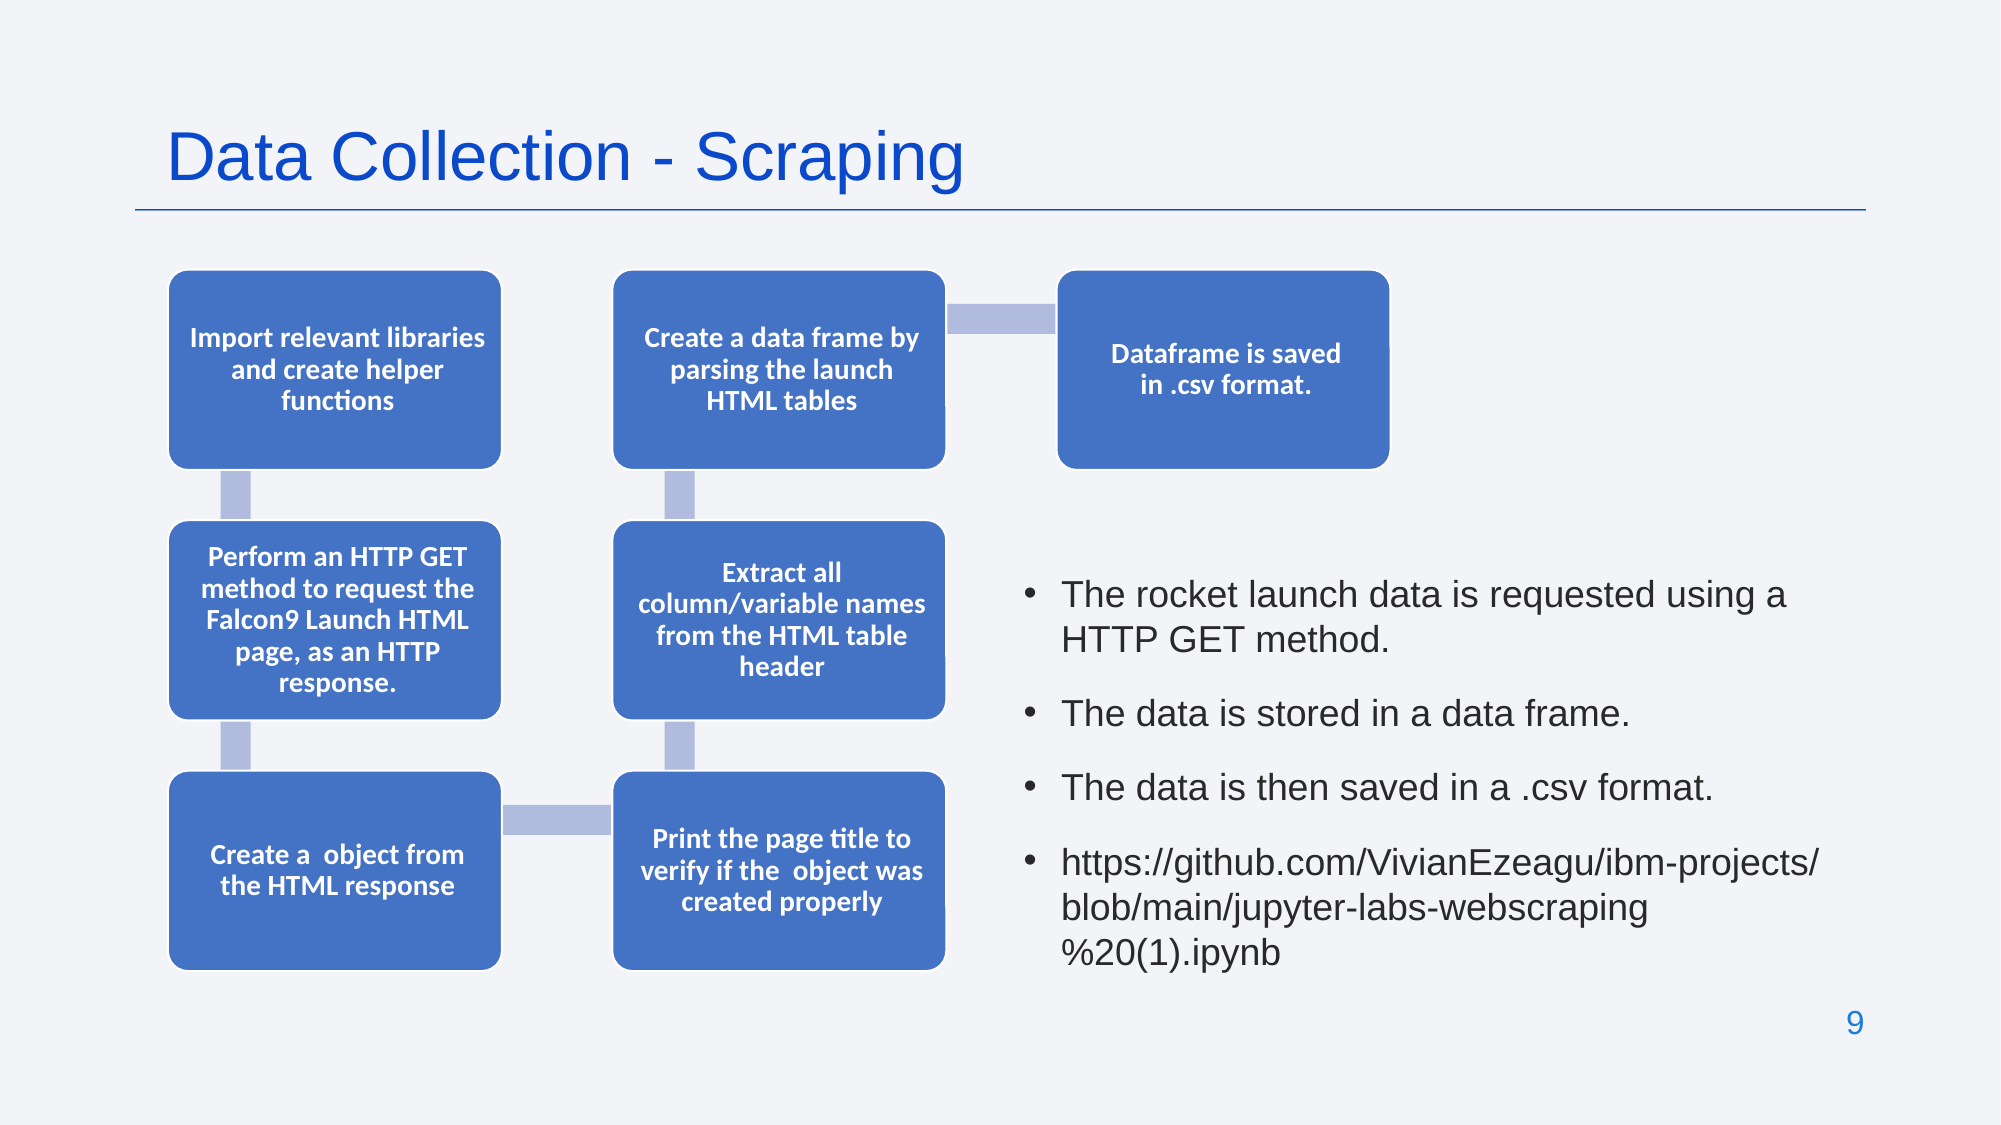

Data Collection - Scraping
Import relevant libraries and create helper functions
Perform an HTTP GET method to request the Falcon9 Launch HTML page, as an HTTP response.
Create a  object from the HTML response
Print the page title to verify if the  object was created properly
Extract all column/variable names from the HTML table header
Create a data frame by parsing the launch HTML tables
Dataframe is saved in .csv format.
The rocket launch data is requested using a HTTP GET method.
The data is stored in a data frame.
The data is then saved in a .csv format.
https://github.com/VivianEzeagu/ibm-projects/blob/main/jupyter-labs-webscraping%20(1).ipynb
9